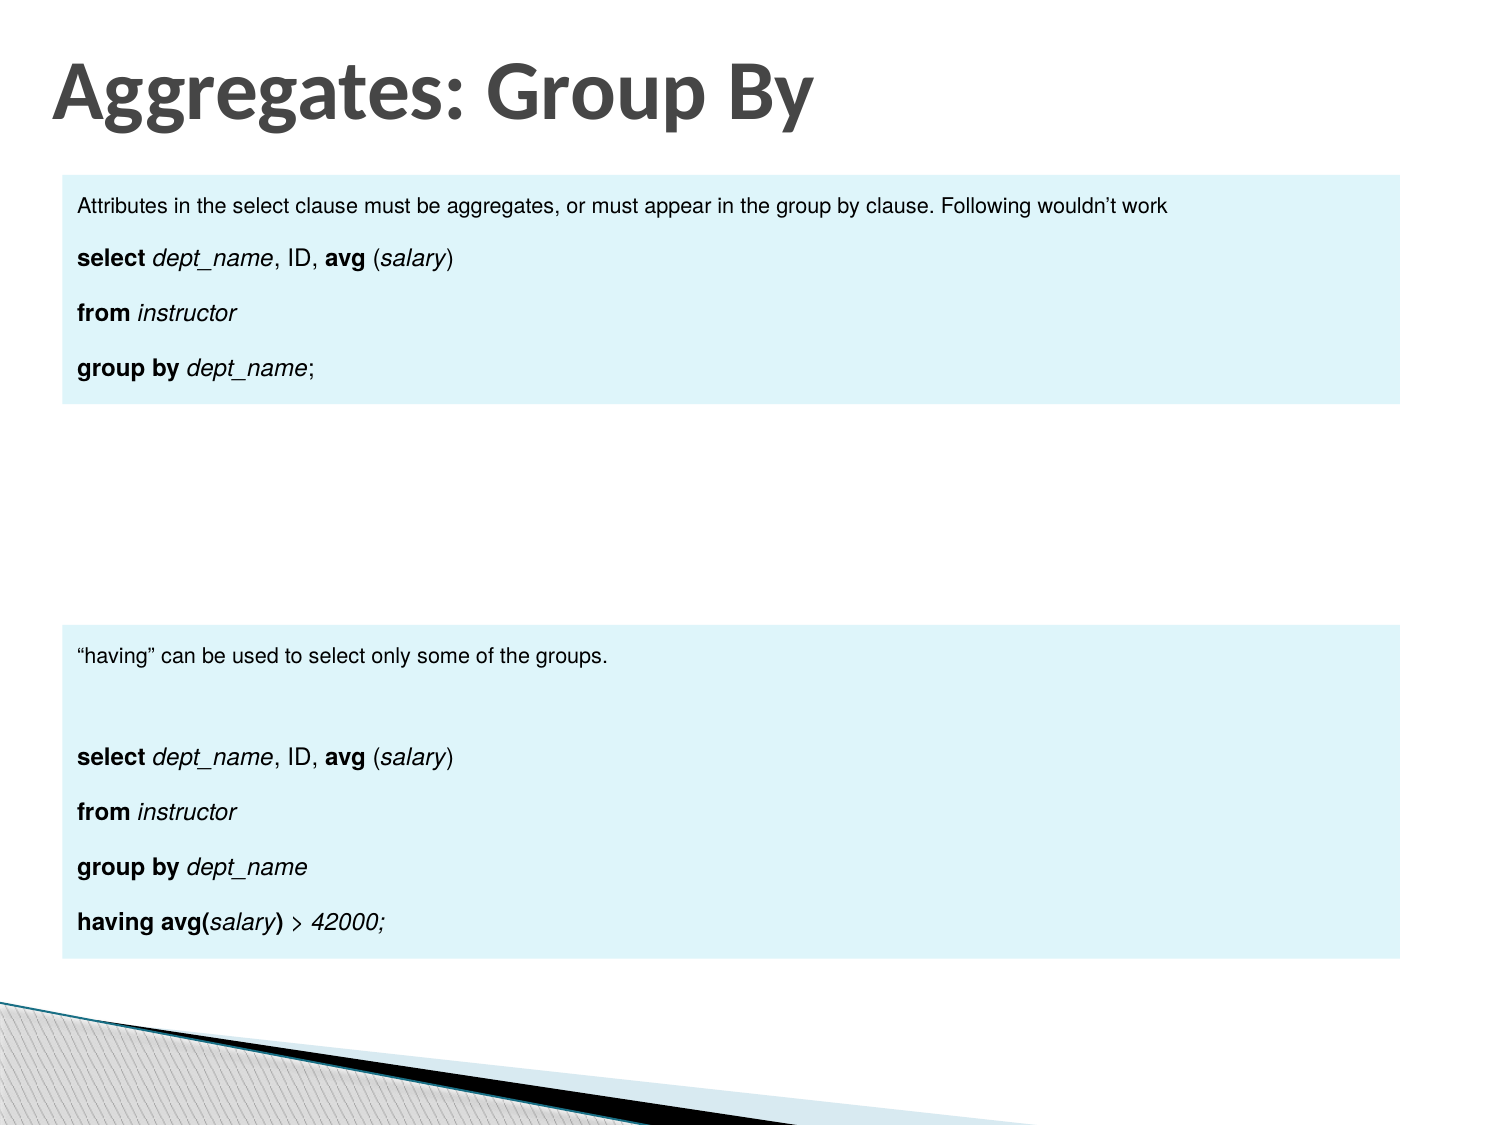

# Aggregates: Group By
Attributes in the select clause must be aggregates, or must appear in the group by clause. Following wouldn’t work
select dept_name, ID, avg (salary)
from instructor
group by dept_name;
“having” can be used to select only some of the groups.

select dept_name, ID, avg (salary)
from instructor
group by dept_name
having avg(salary) > 42000;